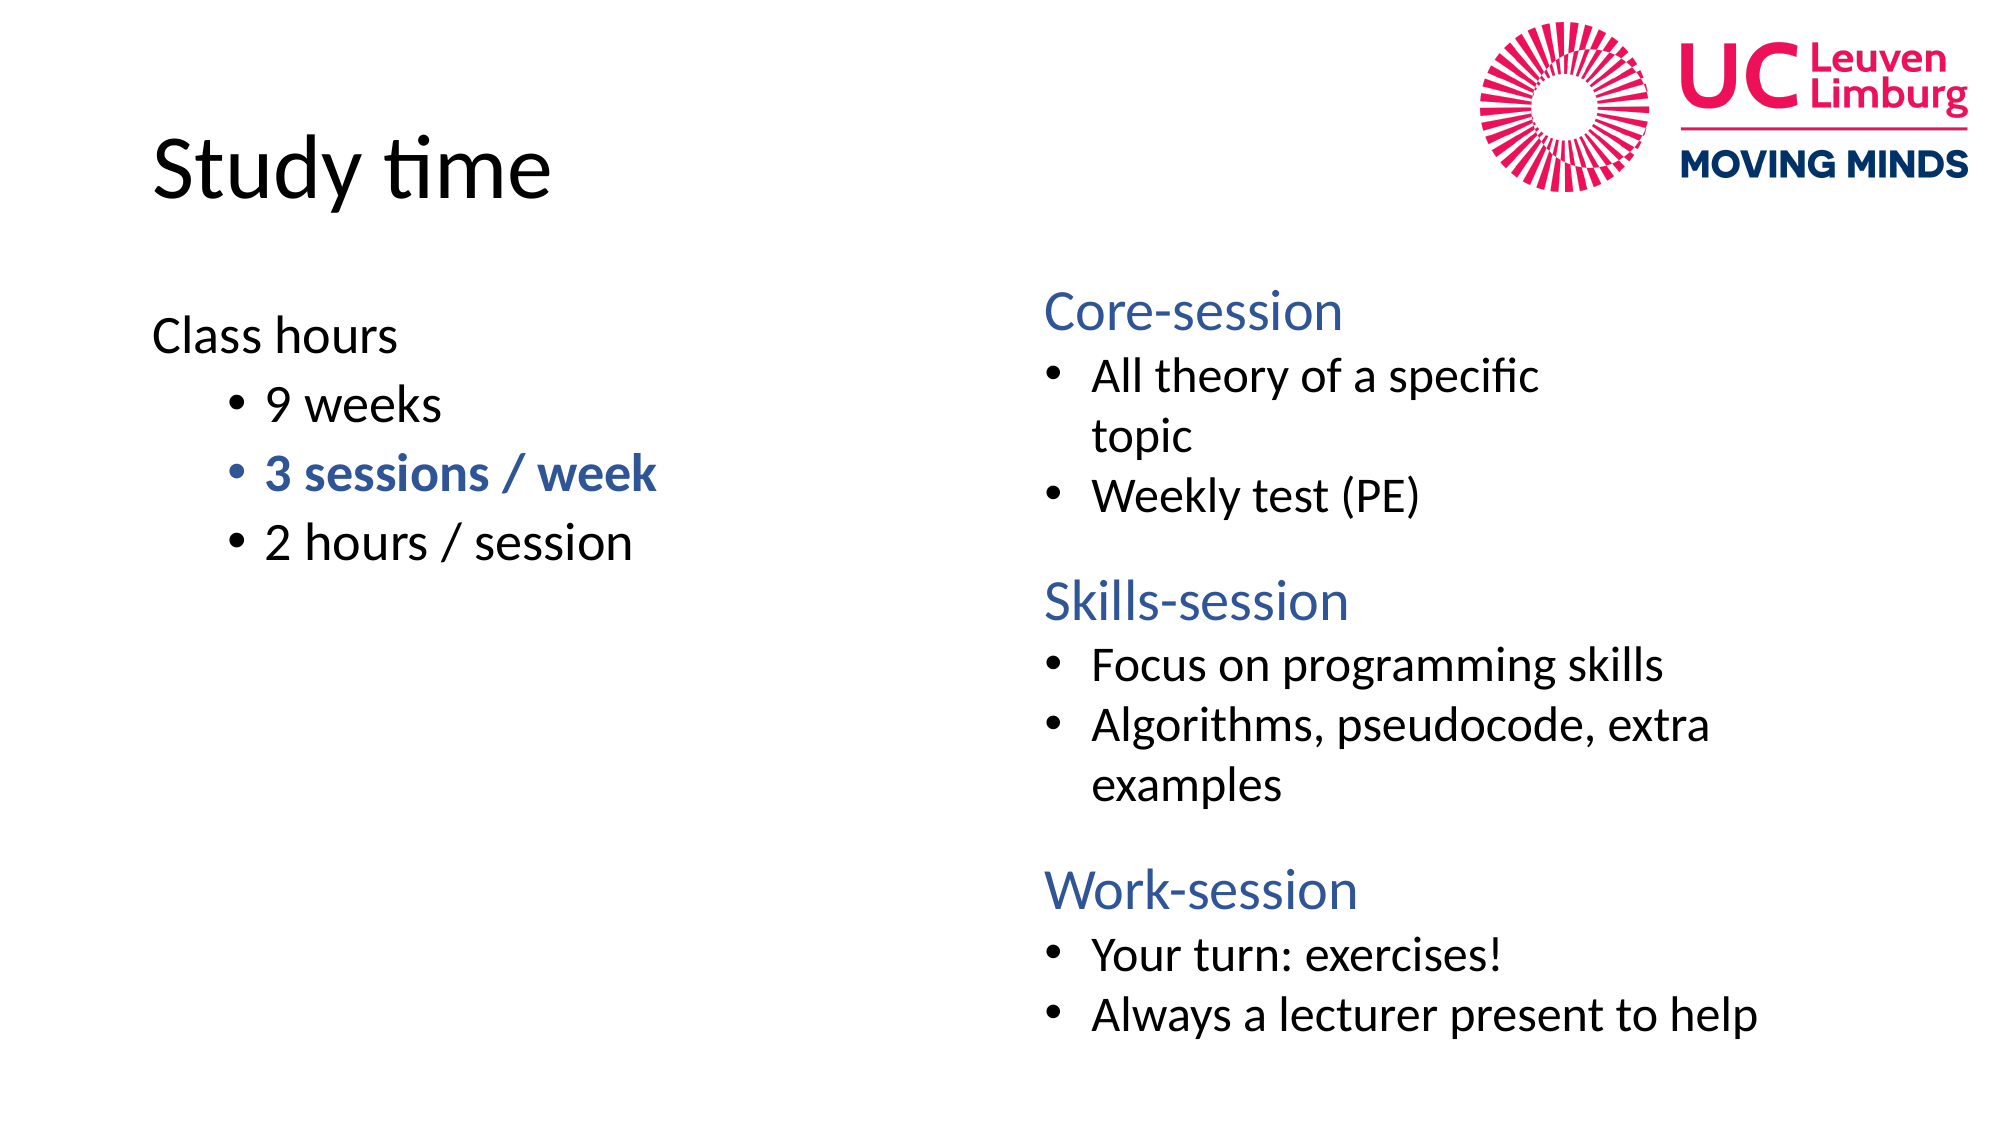

# Study time
Core-session
All theory of a specific topic
Weekly test (PE)
Class hours
9 weeks
3 sessions / week
2 hours / session

Skills-session
Focus on programming skills
Algorithms, pseudocode, extra examples
Work-session
Your turn: exercises!
Always a lecturer present to help